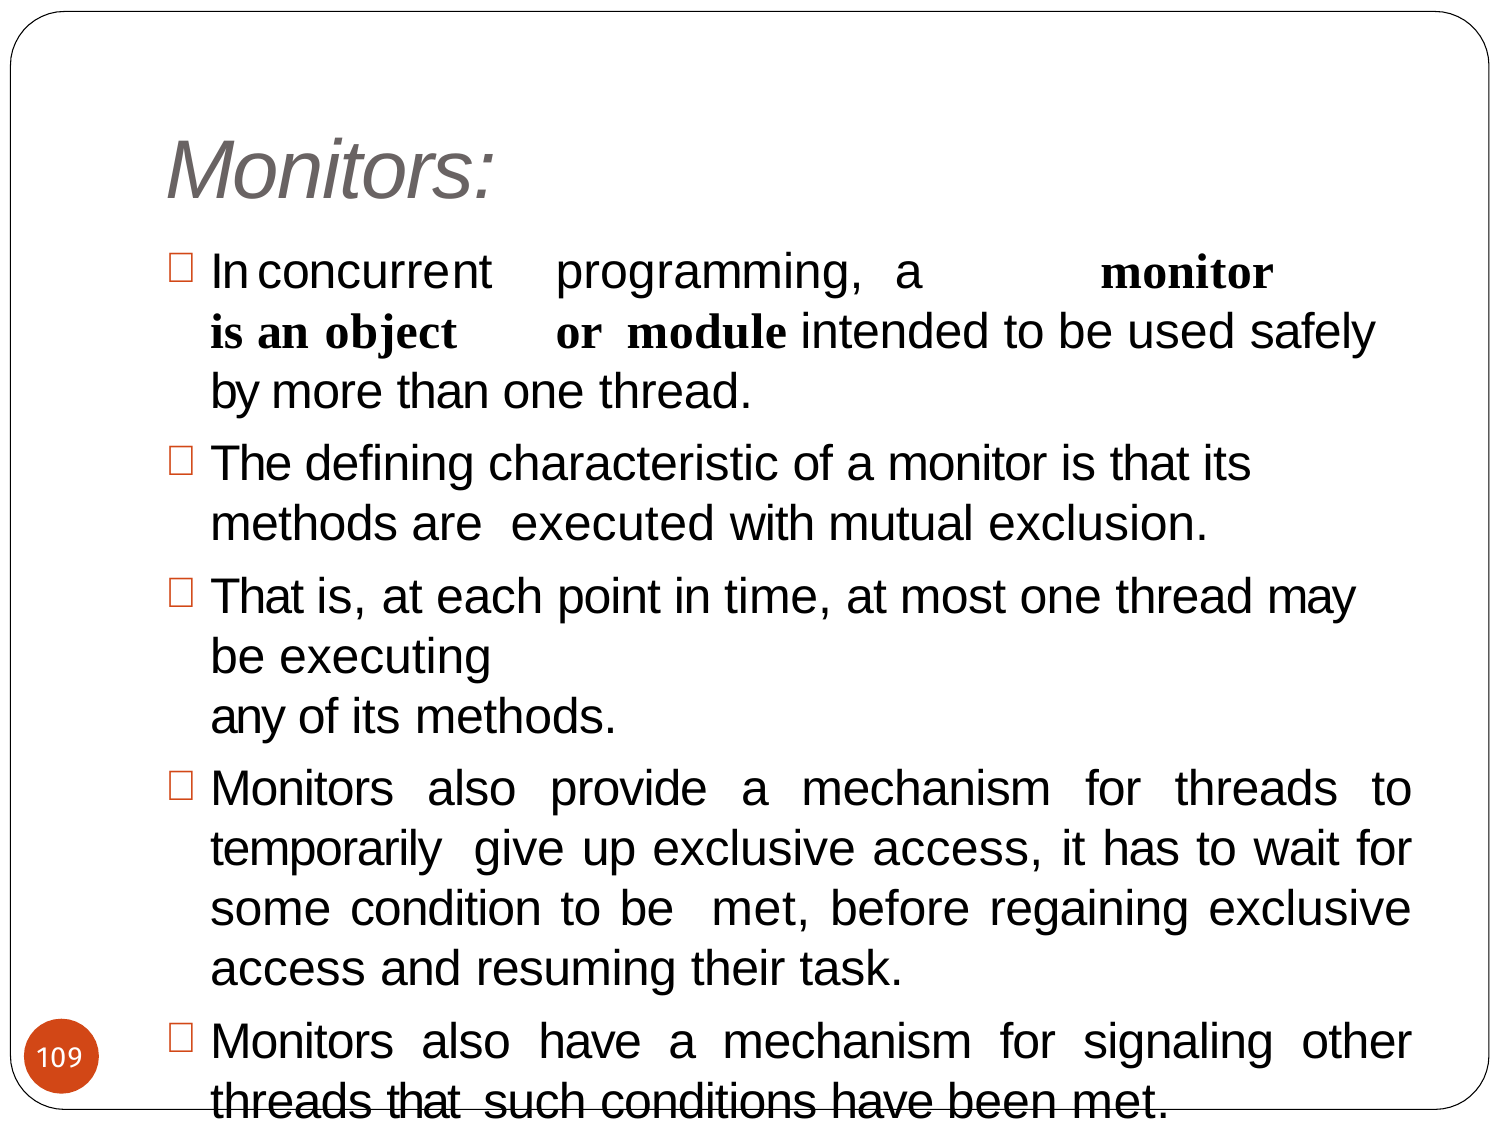

# Monitors:
In	concurrent	programming,	a	monitor	is	an	object	or  module intended to be used safely by more than one thread.
The defining characteristic of a monitor is that its methods are  executed with mutual exclusion.
That is, at each point in time, at most one thread may be executing
any of its methods.
Monitors also provide a mechanism for threads to temporarily  give up exclusive access, it has to wait for some condition to be  met, before regaining exclusive access and resuming their task.
Monitors also have a mechanism for signaling other threads that  such conditions have been met.

109